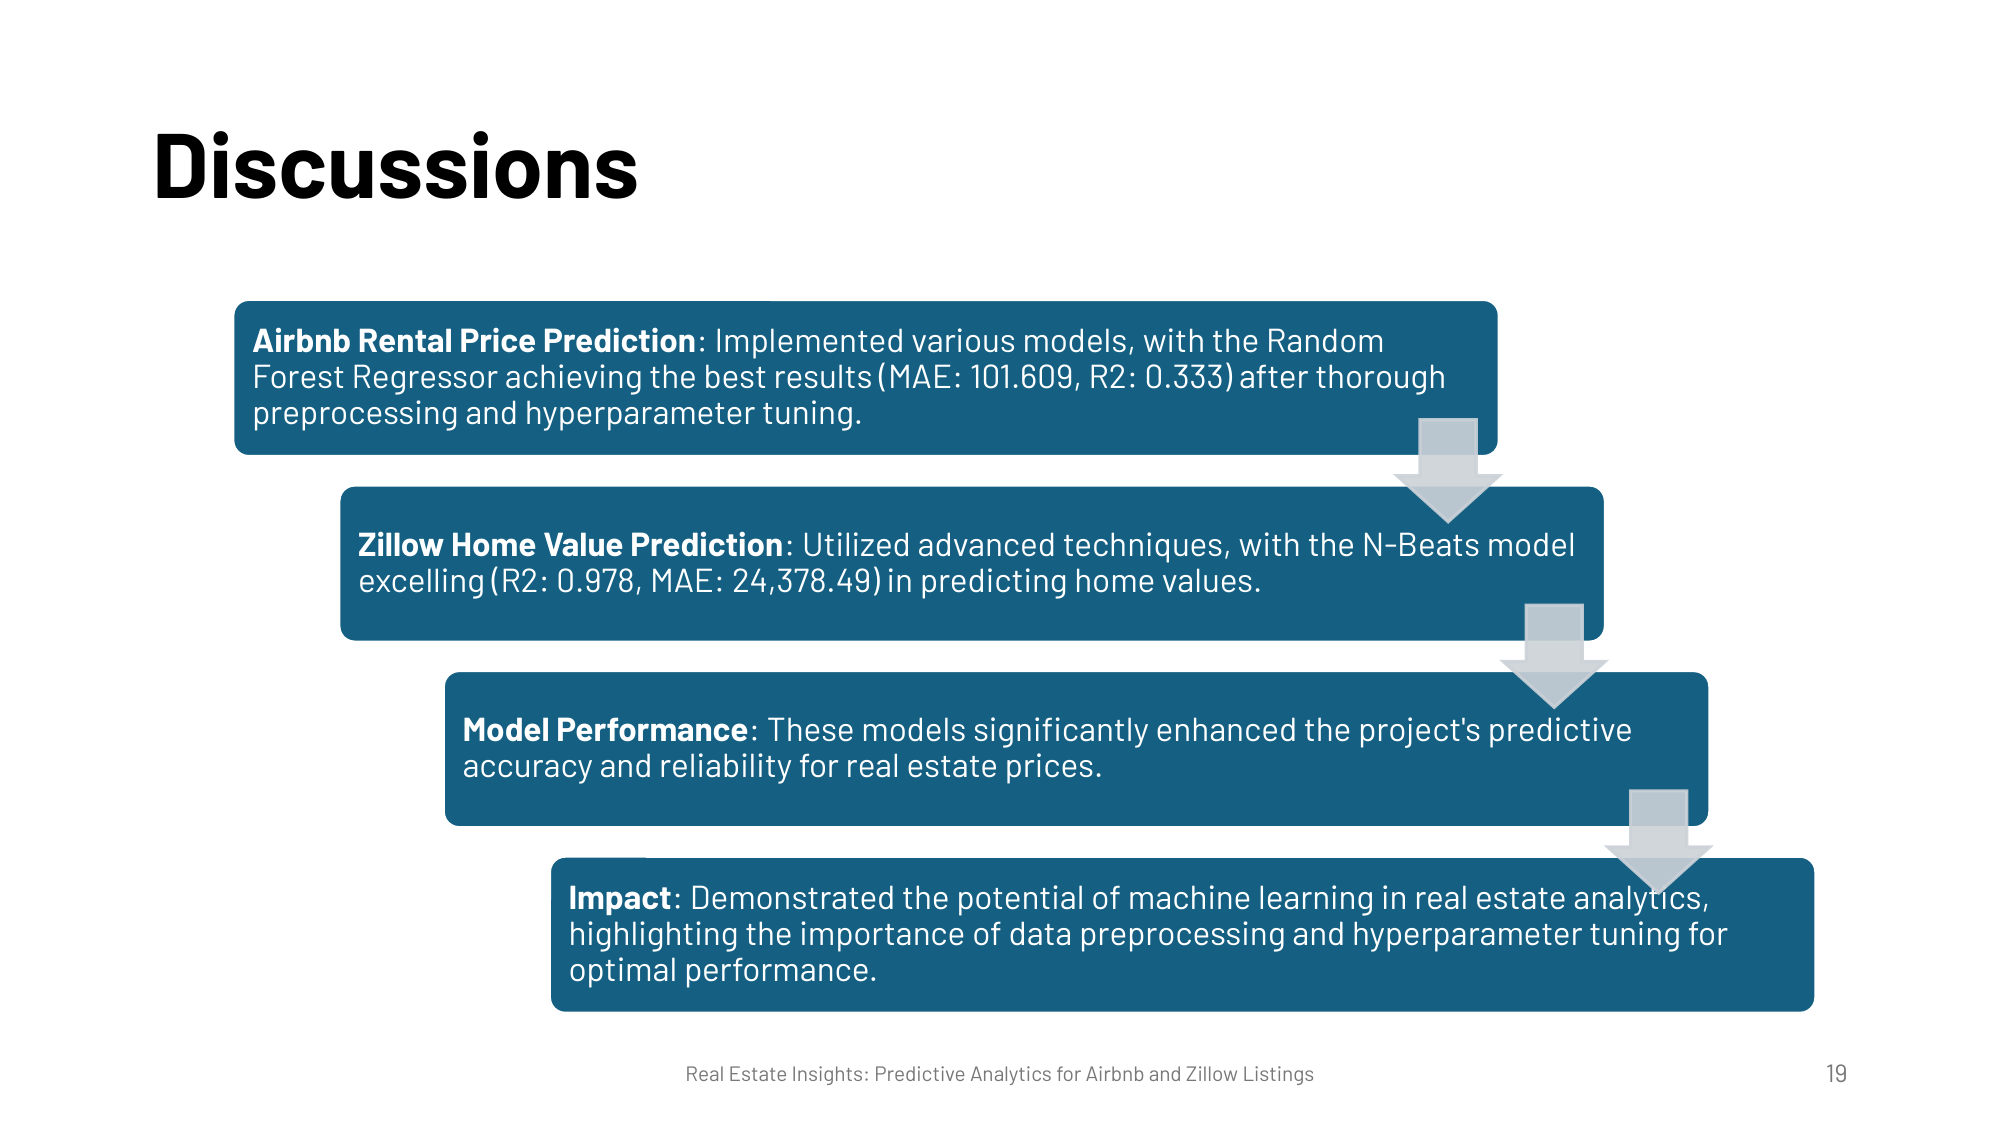

# Discussions
Airbnb Rental Price Prediction: Implemented various models, with the Random Forest Regressor achieving the best results (MAE: 101.609, R2: 0.333) after thorough preprocessing and hyperparameter tuning.
Zillow Home Value Prediction: Utilized advanced techniques, with the N-Beats model excelling (R2: 0.978, MAE: 24,378.49) in predicting home values.
Model Performance: These models significantly enhanced the project's predictive accuracy and reliability for real estate prices.
Impact: Demonstrated the potential of machine learning in real estate analytics, highlighting the importance of data preprocessing and hyperparameter tuning for optimal performance.

Real Estate Insights: Predictive Analytics for Airbnb and Zillow Listings​
19